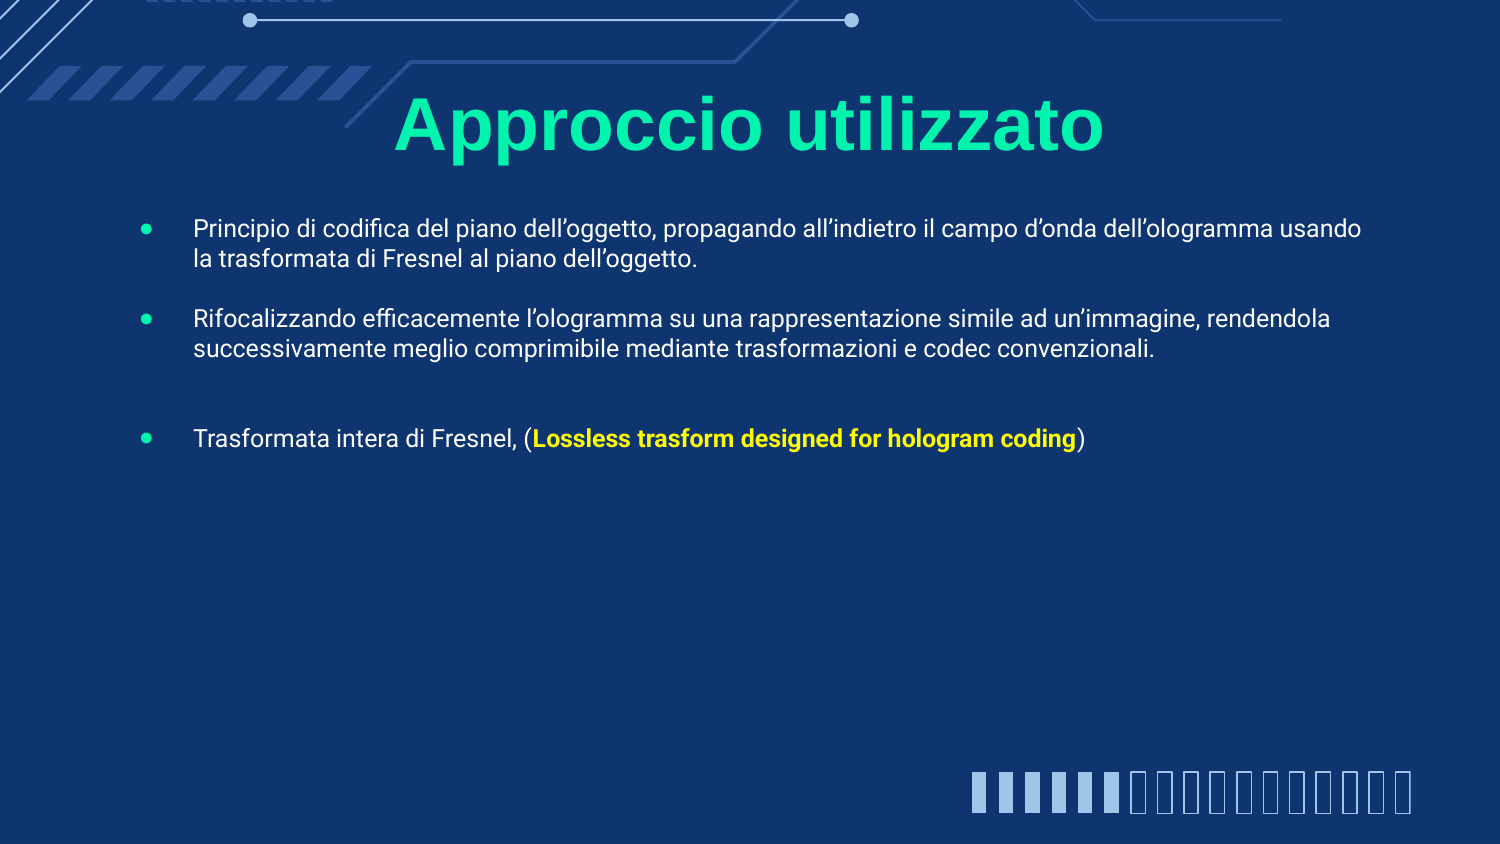

# Approccio utilizzato
Principio di codifica del piano dell’oggetto, propagando all’indietro il campo d’onda dell’ologramma usando la trasformata di Fresnel al piano dell’oggetto.

Rifocalizzando efficacemente l’ologramma su una rappresentazione simile ad un’immagine, rendendola successivamente meglio comprimibile mediante trasformazioni e codec convenzionali.

Trasformata intera di Fresnel, (Lossless trasform designed for hologram coding)